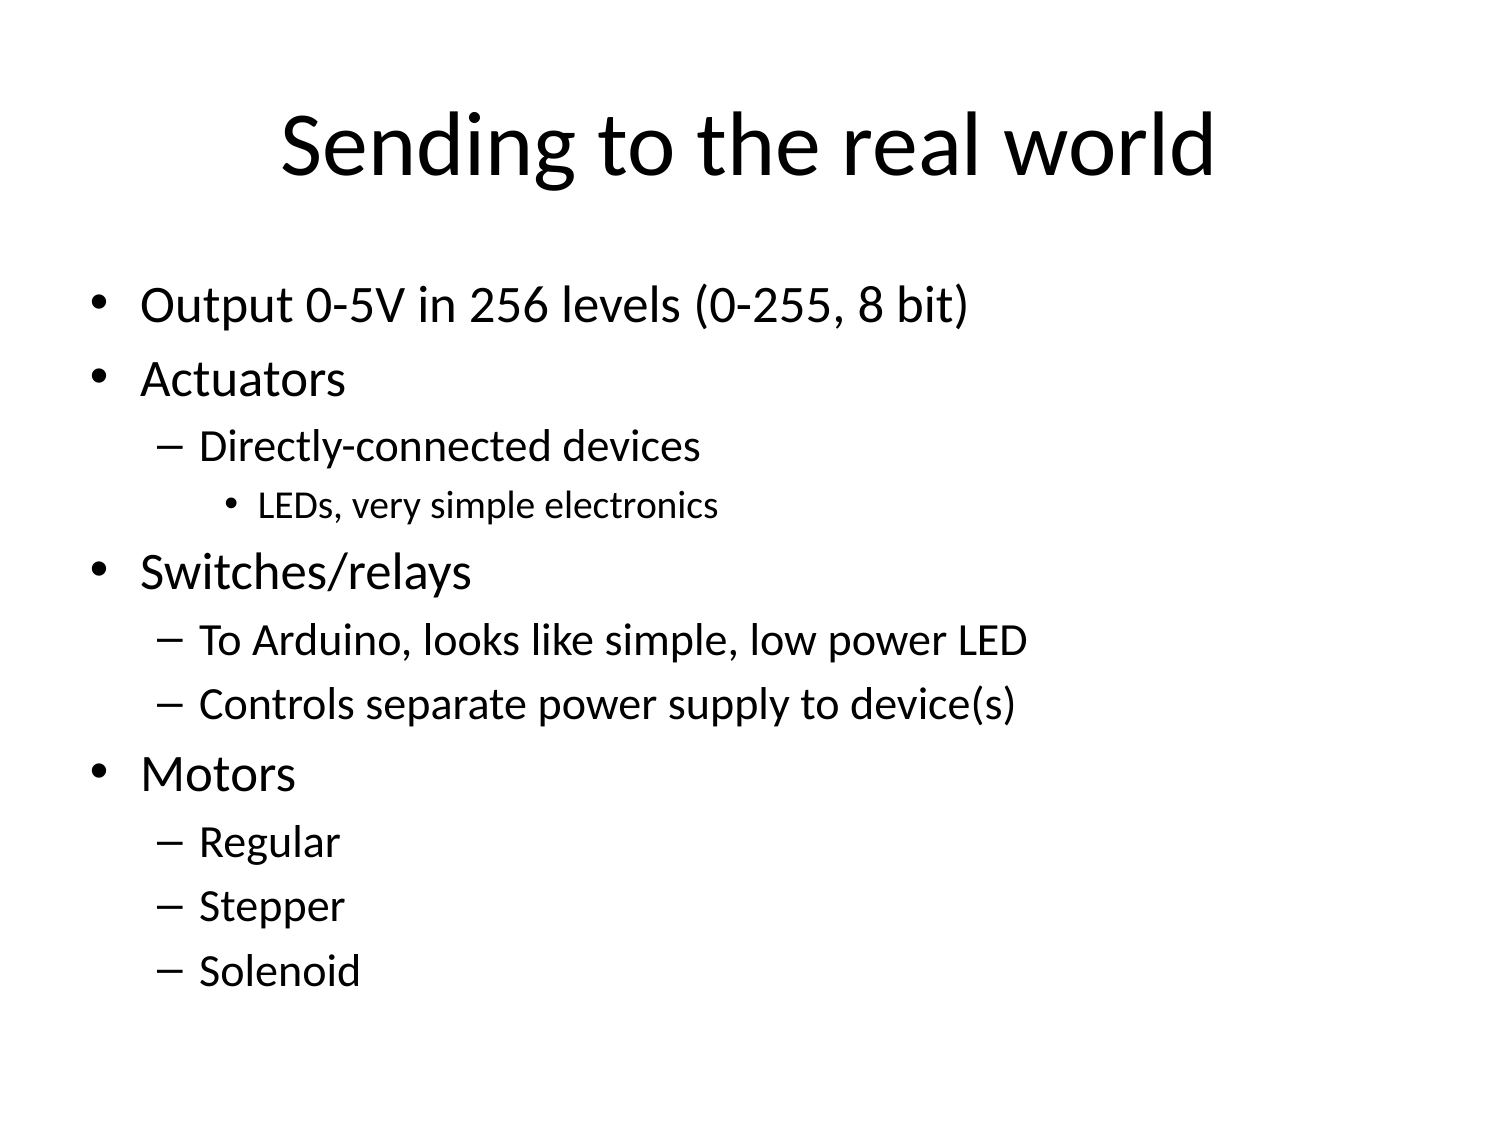

Sending to the real world
Output 0-5V in 256 levels (0-255, 8 bit)
Actuators
Directly-connected devices
LEDs, very simple electronics
Switches/relays
To Arduino, looks like simple, low power LED
Controls separate power supply to device(s)
Motors
Regular
Stepper
Solenoid